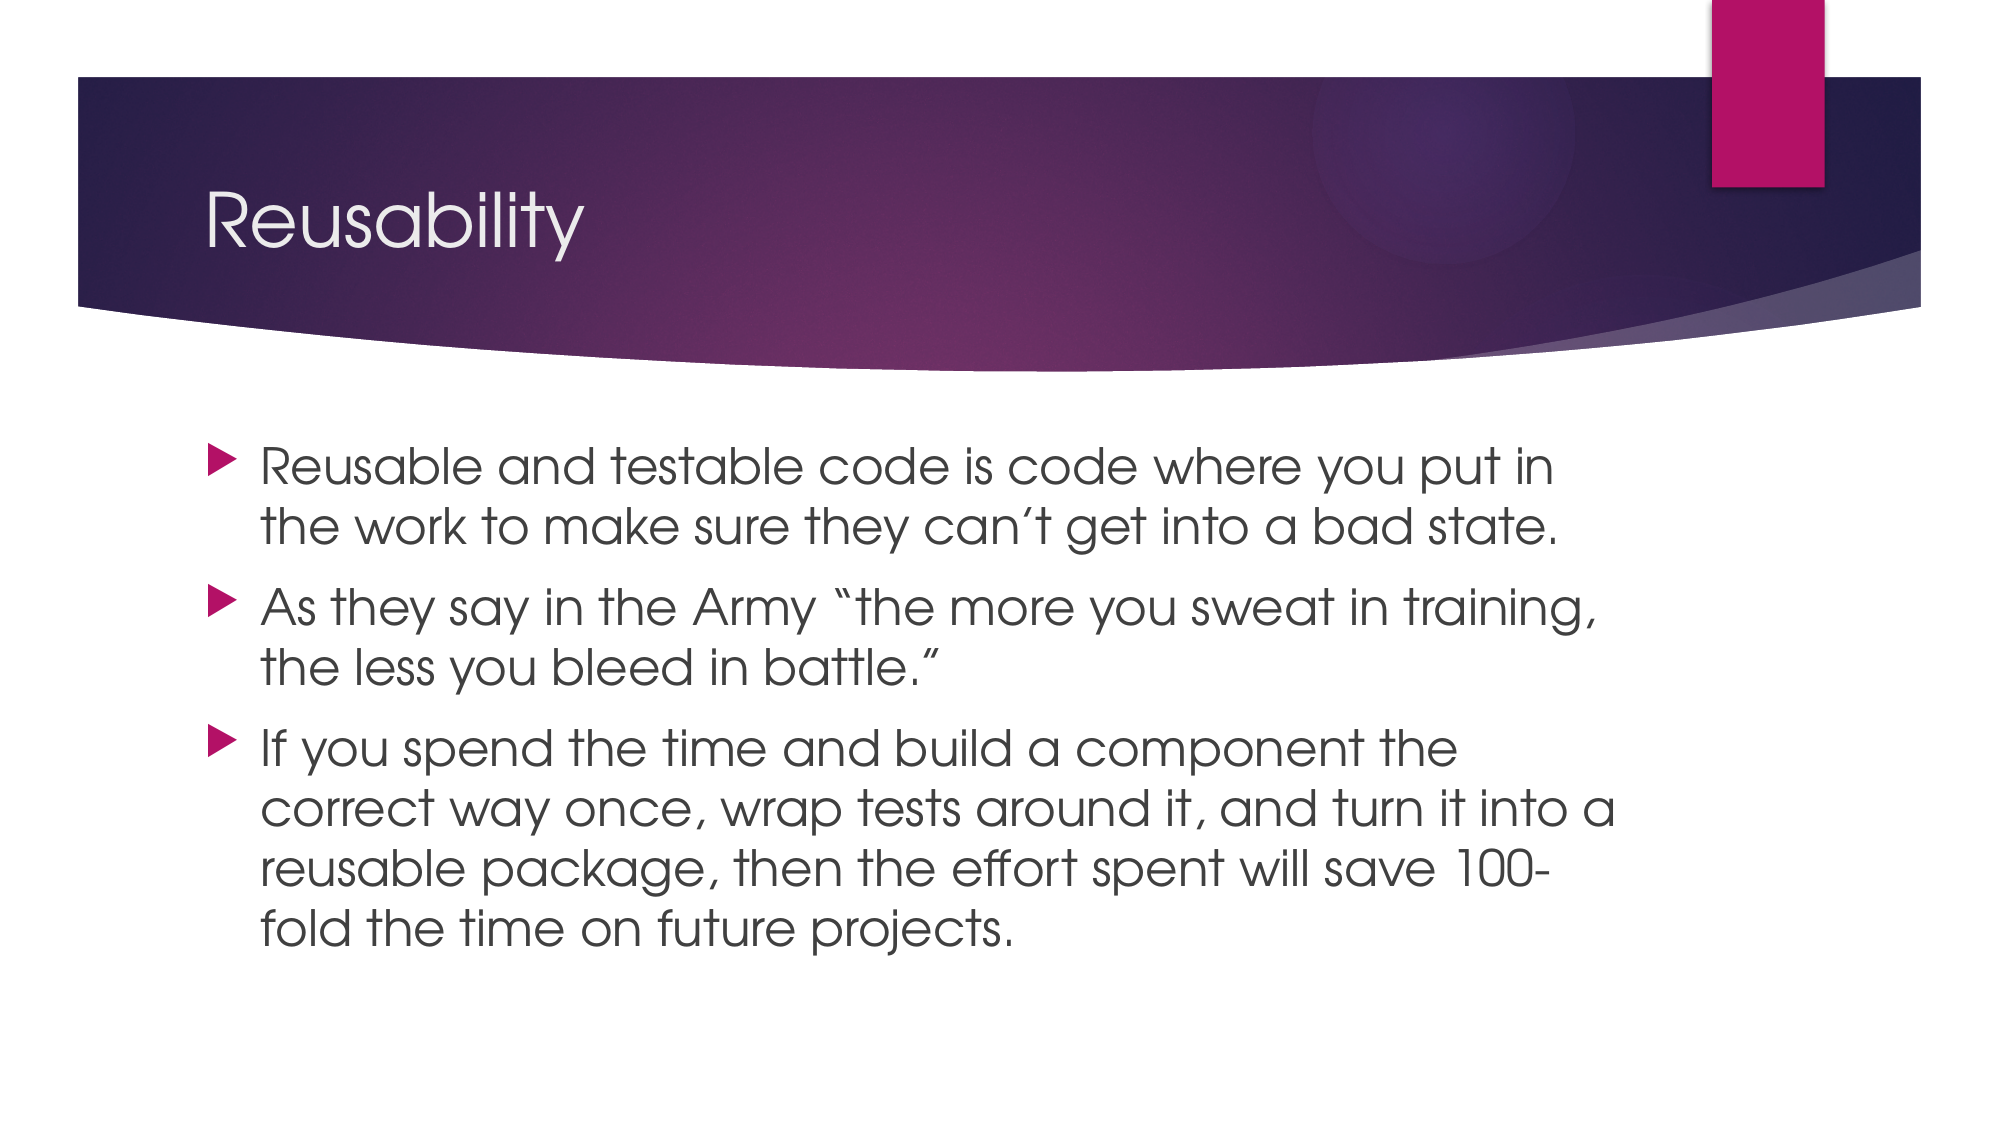

# Reusability
Reusable and testable code is code where you put in the work to make sure they can’t get into a bad state.
As they say in the Army “the more you sweat in training, the less you bleed in battle.”
If you spend the time and build a component the correct way once, wrap tests around it, and turn it into a reusable package, then the effort spent will save 100-fold the time on future projects.